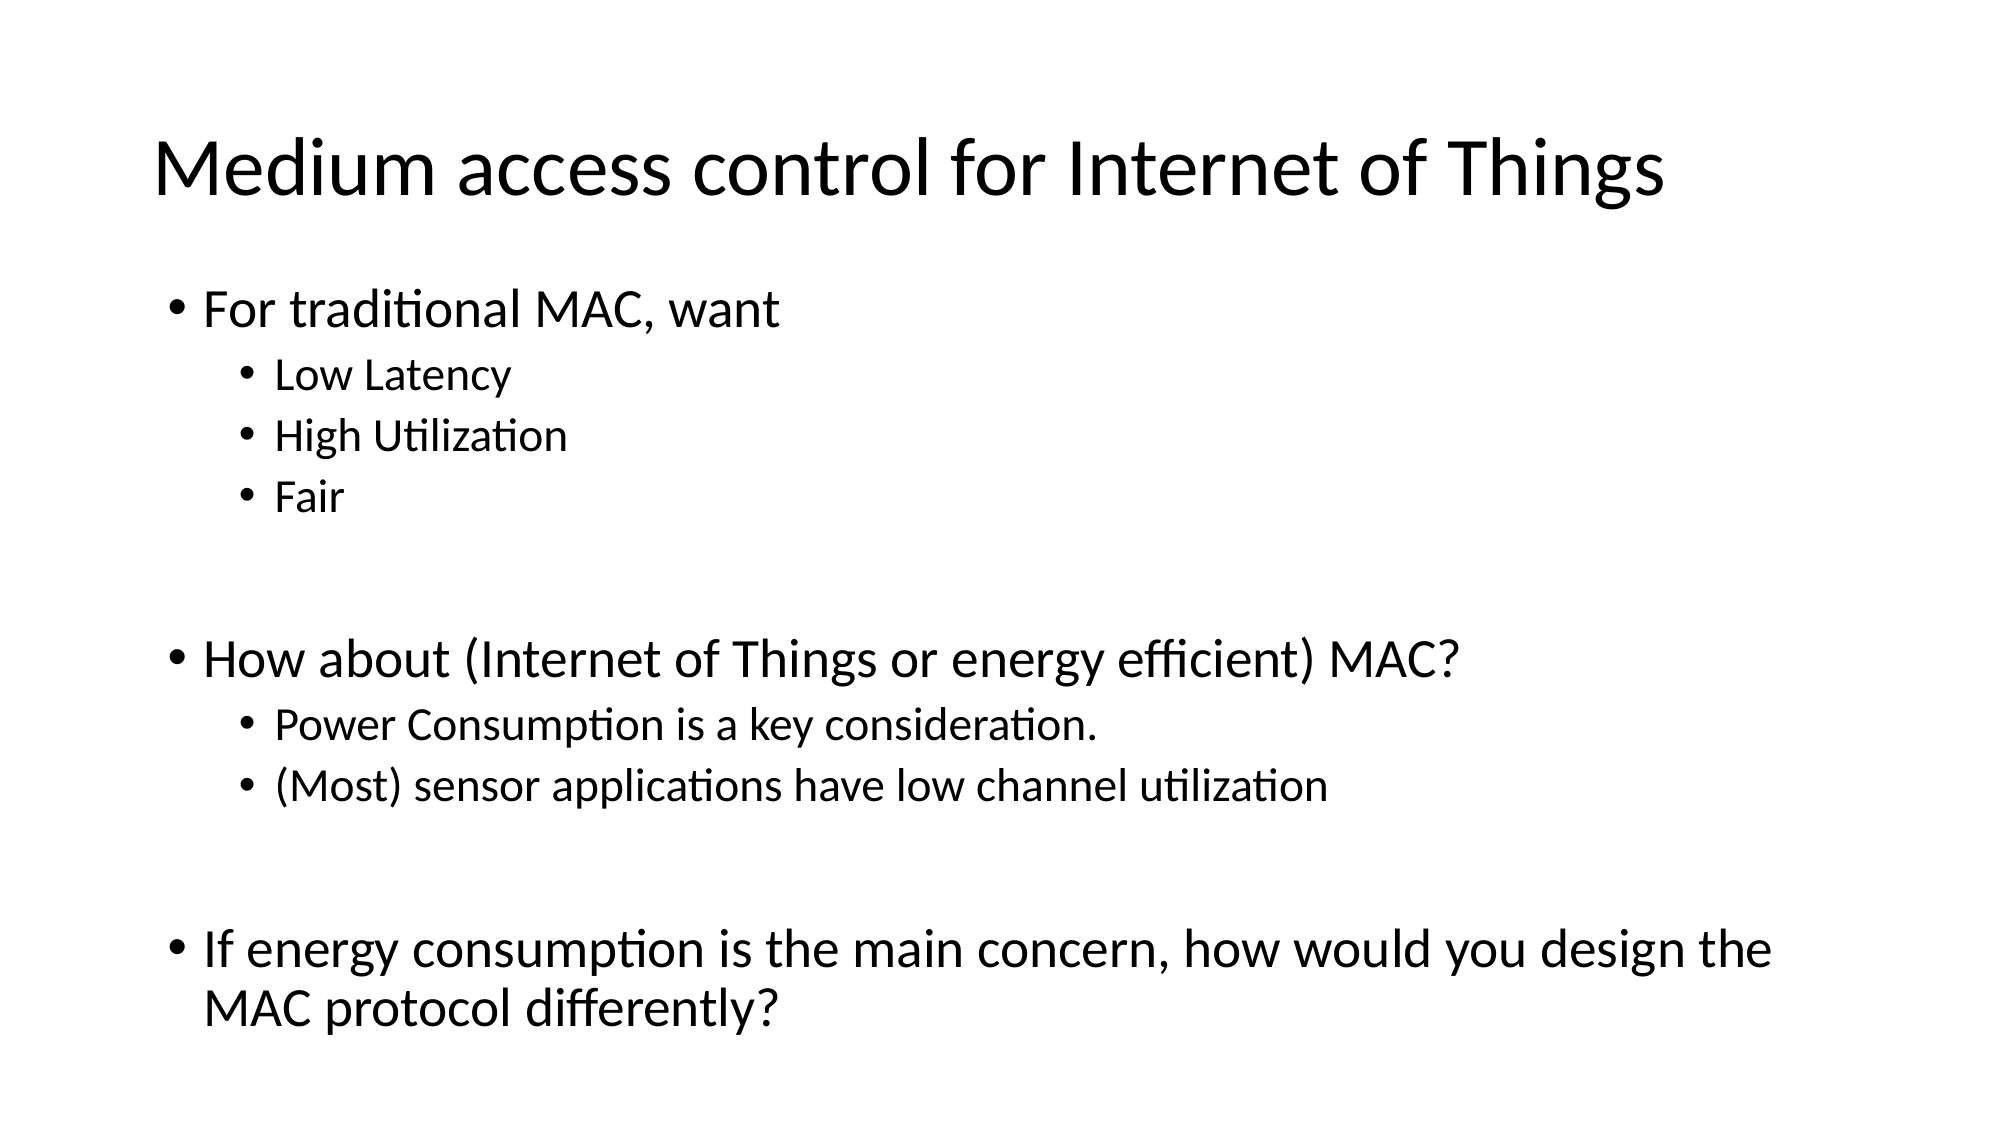

# Medium access control for Internet of Things
For traditional MAC, want
Low Latency
High Utilization
Fair

How about (Internet of Things or energy efficient) MAC?
Power Consumption is a key consideration.
(Most) sensor applications have low channel utilization

If energy consumption is the main concern, how would you design the MAC protocol differently?